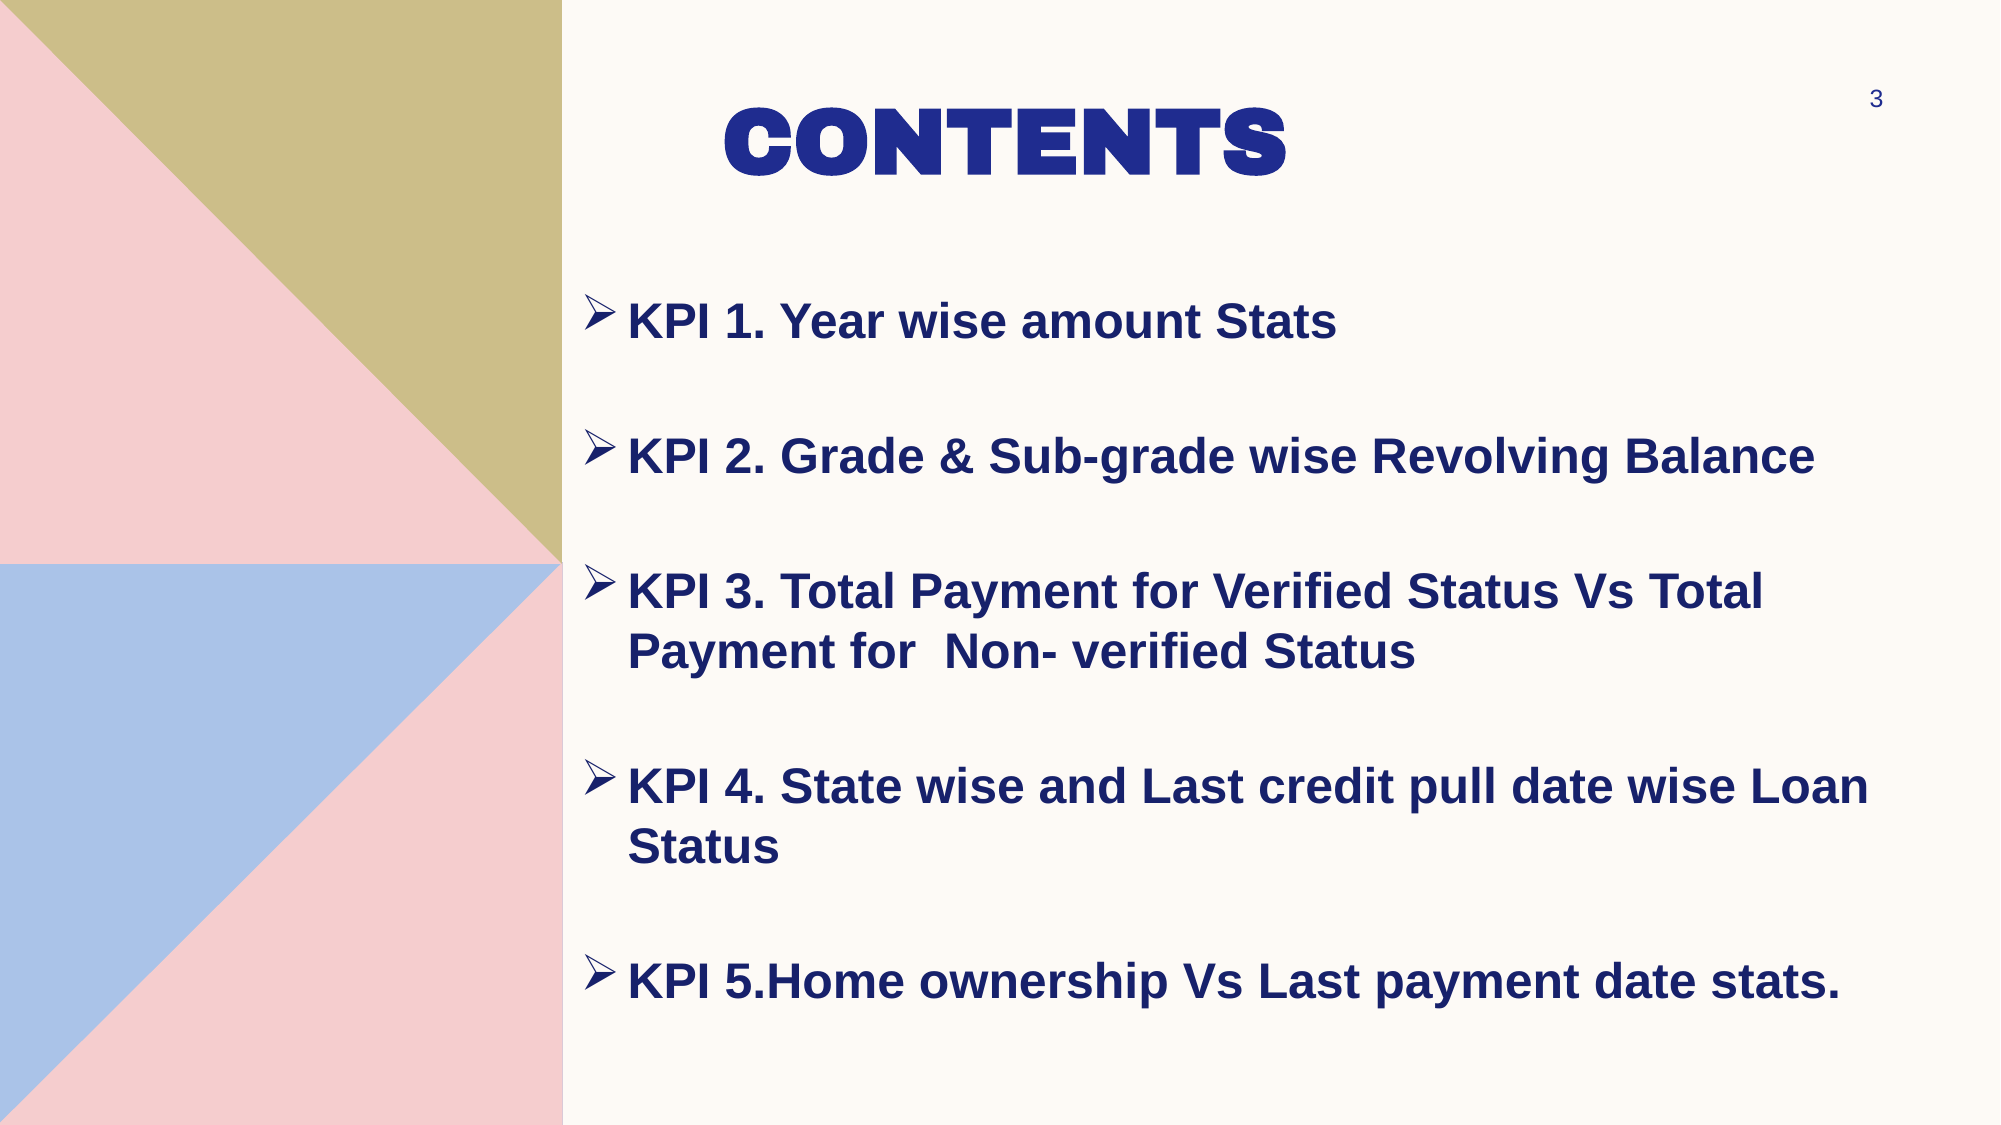

# contents
3
KPI 1. Year wise amount Stats

KPI 2. Grade & Sub-grade wise Revolving Balance

KPI 3. Total Payment for Verified Status Vs Total Payment for  Non- verified Status

KPI 4. State wise and Last credit pull date wise Loan Status

KPI 5.Home ownership Vs Last payment date stats.